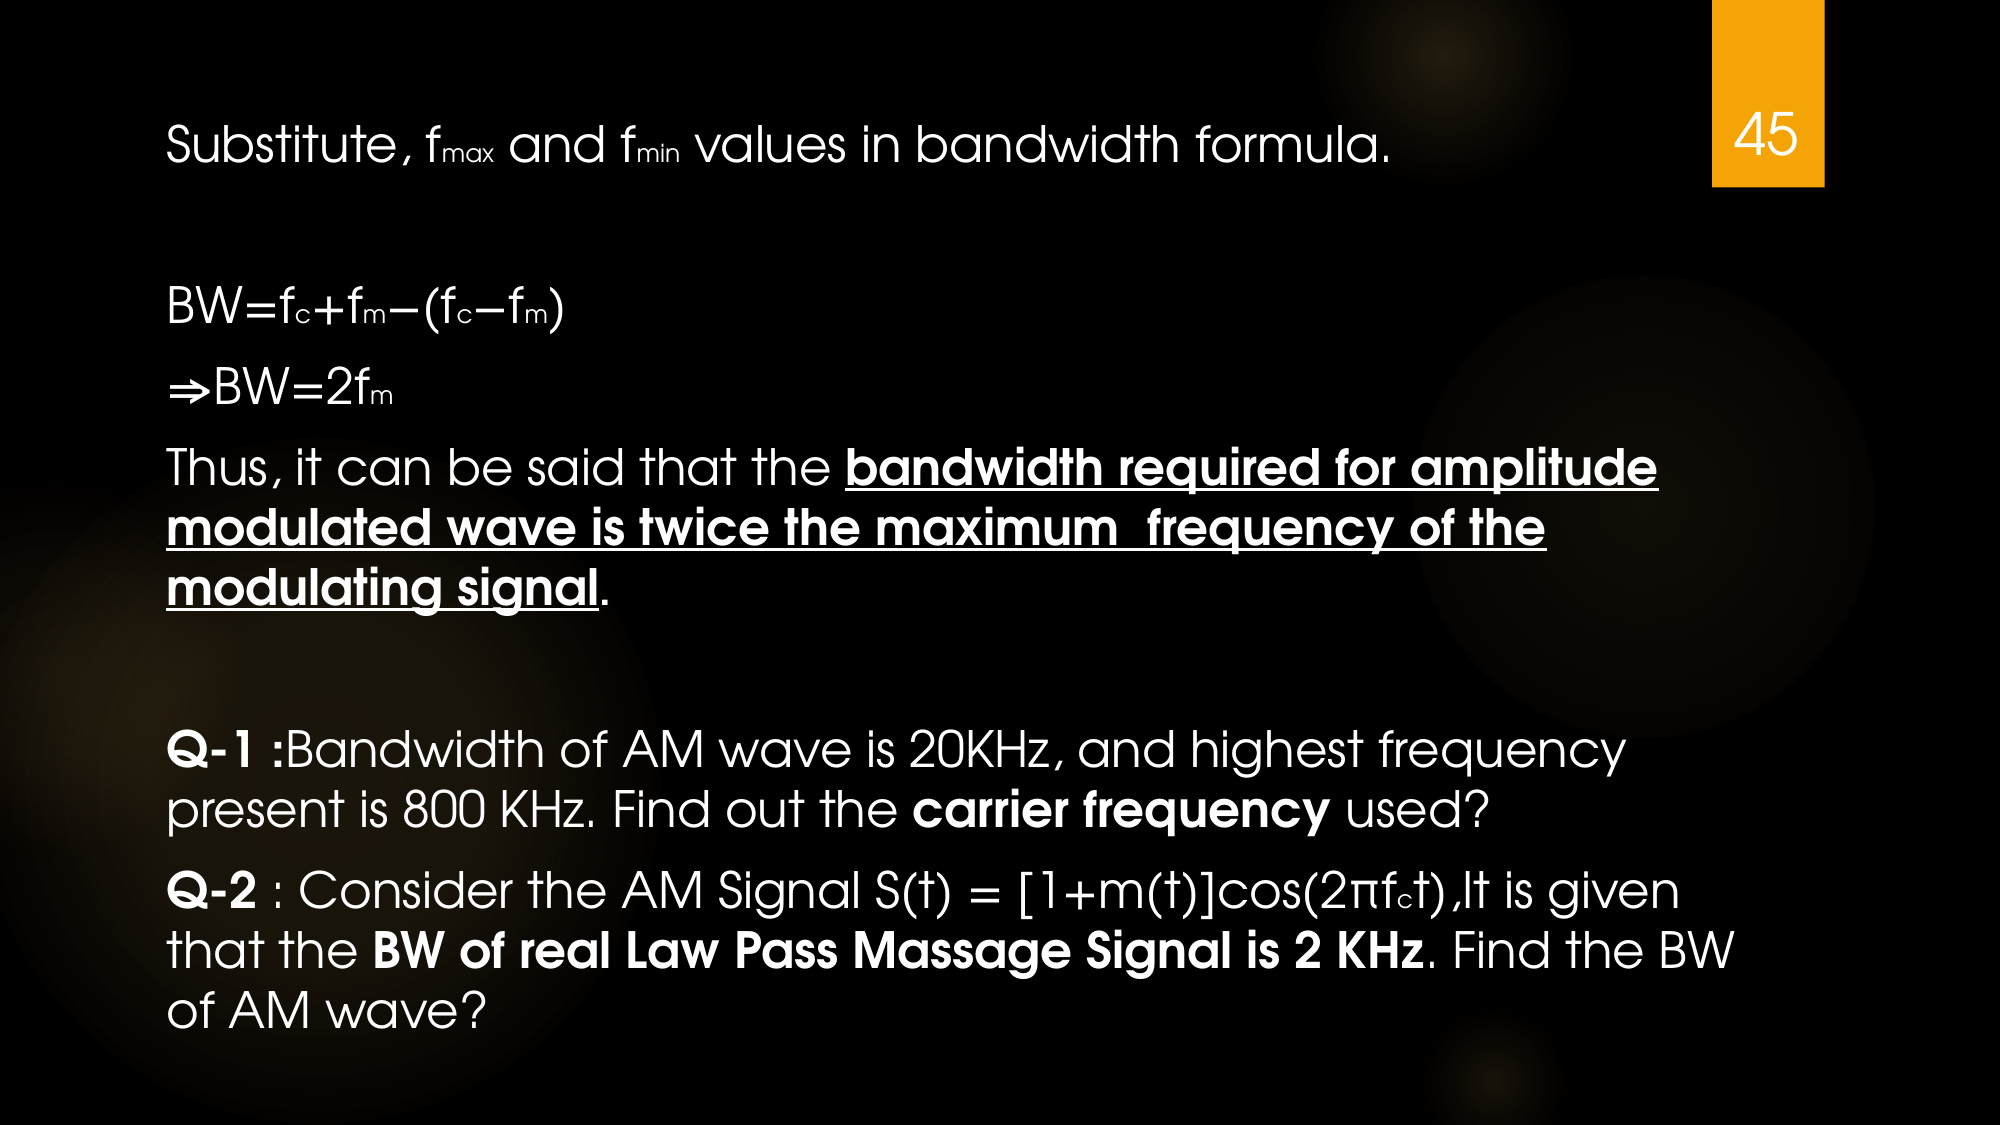

45
Substitute, fmax and fmin values in bandwidth formula.

BW=fc+fm−(fc−fm)
⇒BW=2fm
Thus, it can be said that the bandwidth required for amplitude modulated wave is twice the maximum  frequency of the modulating signal.

Q-1 :Bandwidth of AM wave is 20KHz, and highest frequency present is 800 KHz. Find out the carrier frequency used?
Q-2 : Consider the AM Signal S(t) = [1+m(t)]cos(2πfct),It is given that the BW of real Law Pass Massage Signal is 2 KHz. Find the BW of AM wave?